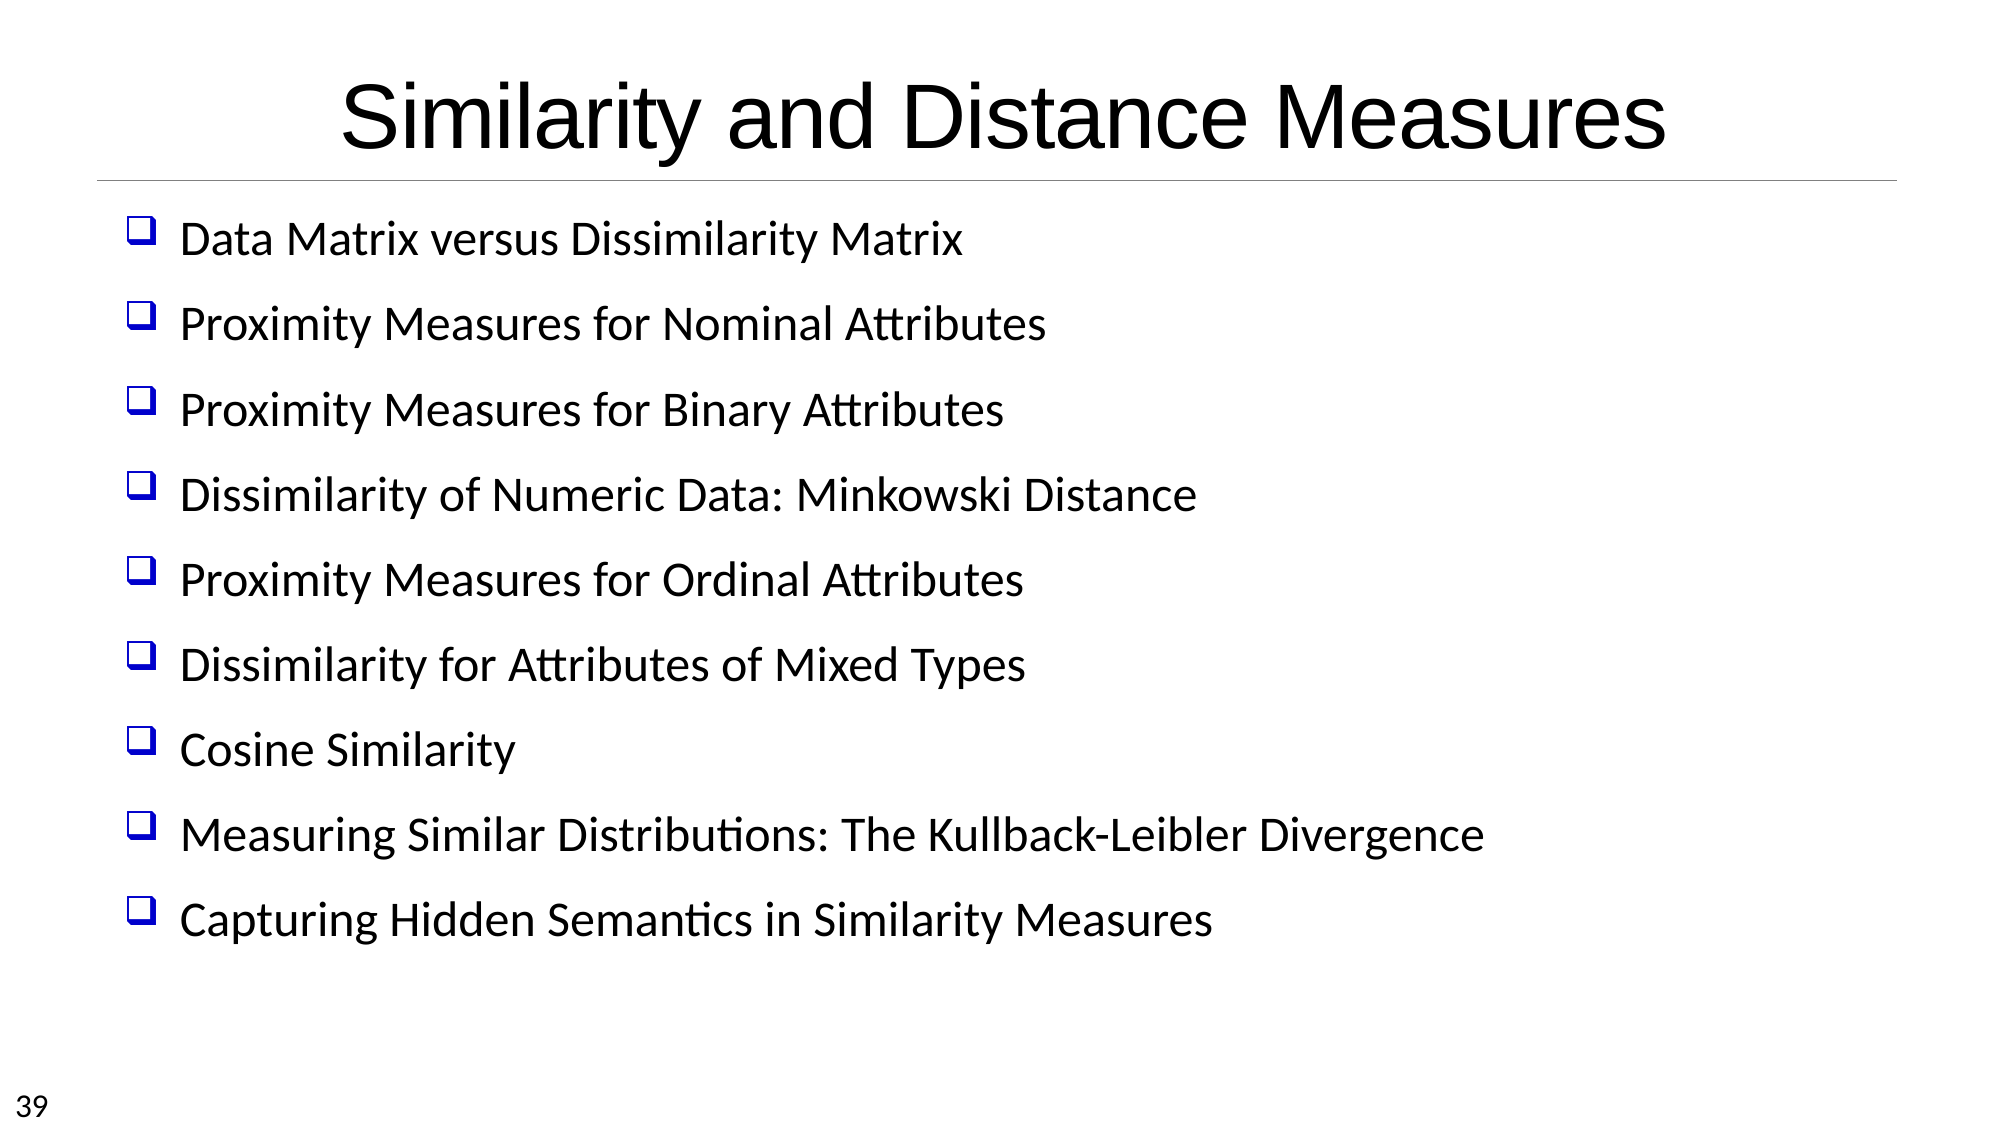

# Similarity and Distance Measures
Data Matrix versus Dissimilarity Matrix
Proximity Measures for Nominal Attributes
Proximity Measures for Binary Attributes
Dissimilarity of Numeric Data: Minkowski Distance
Proximity Measures for Ordinal Attributes
Dissimilarity for Attributes of Mixed Types
Cosine Similarity
Measuring Similar Distributions: The Kullback-Leibler Divergence
Capturing Hidden Semantics in Similarity Measures